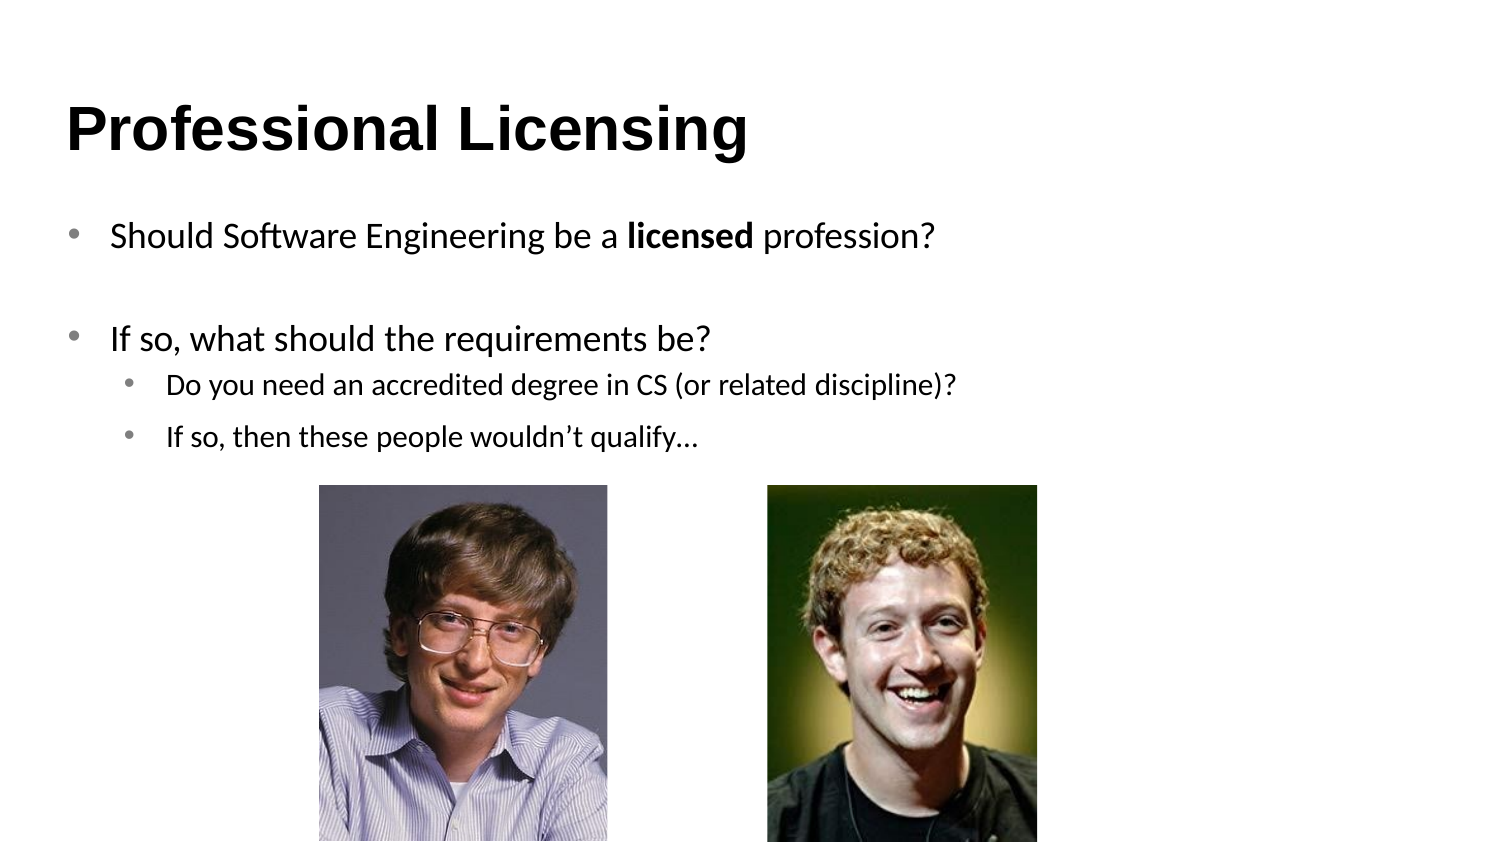

# Professional Licensing
Should Software Engineering be a licensed profession?

If so, what should the requirements be?
Do you need an accredited degree in CS (or related discipline)?
If so, then these people wouldn’t qualify…